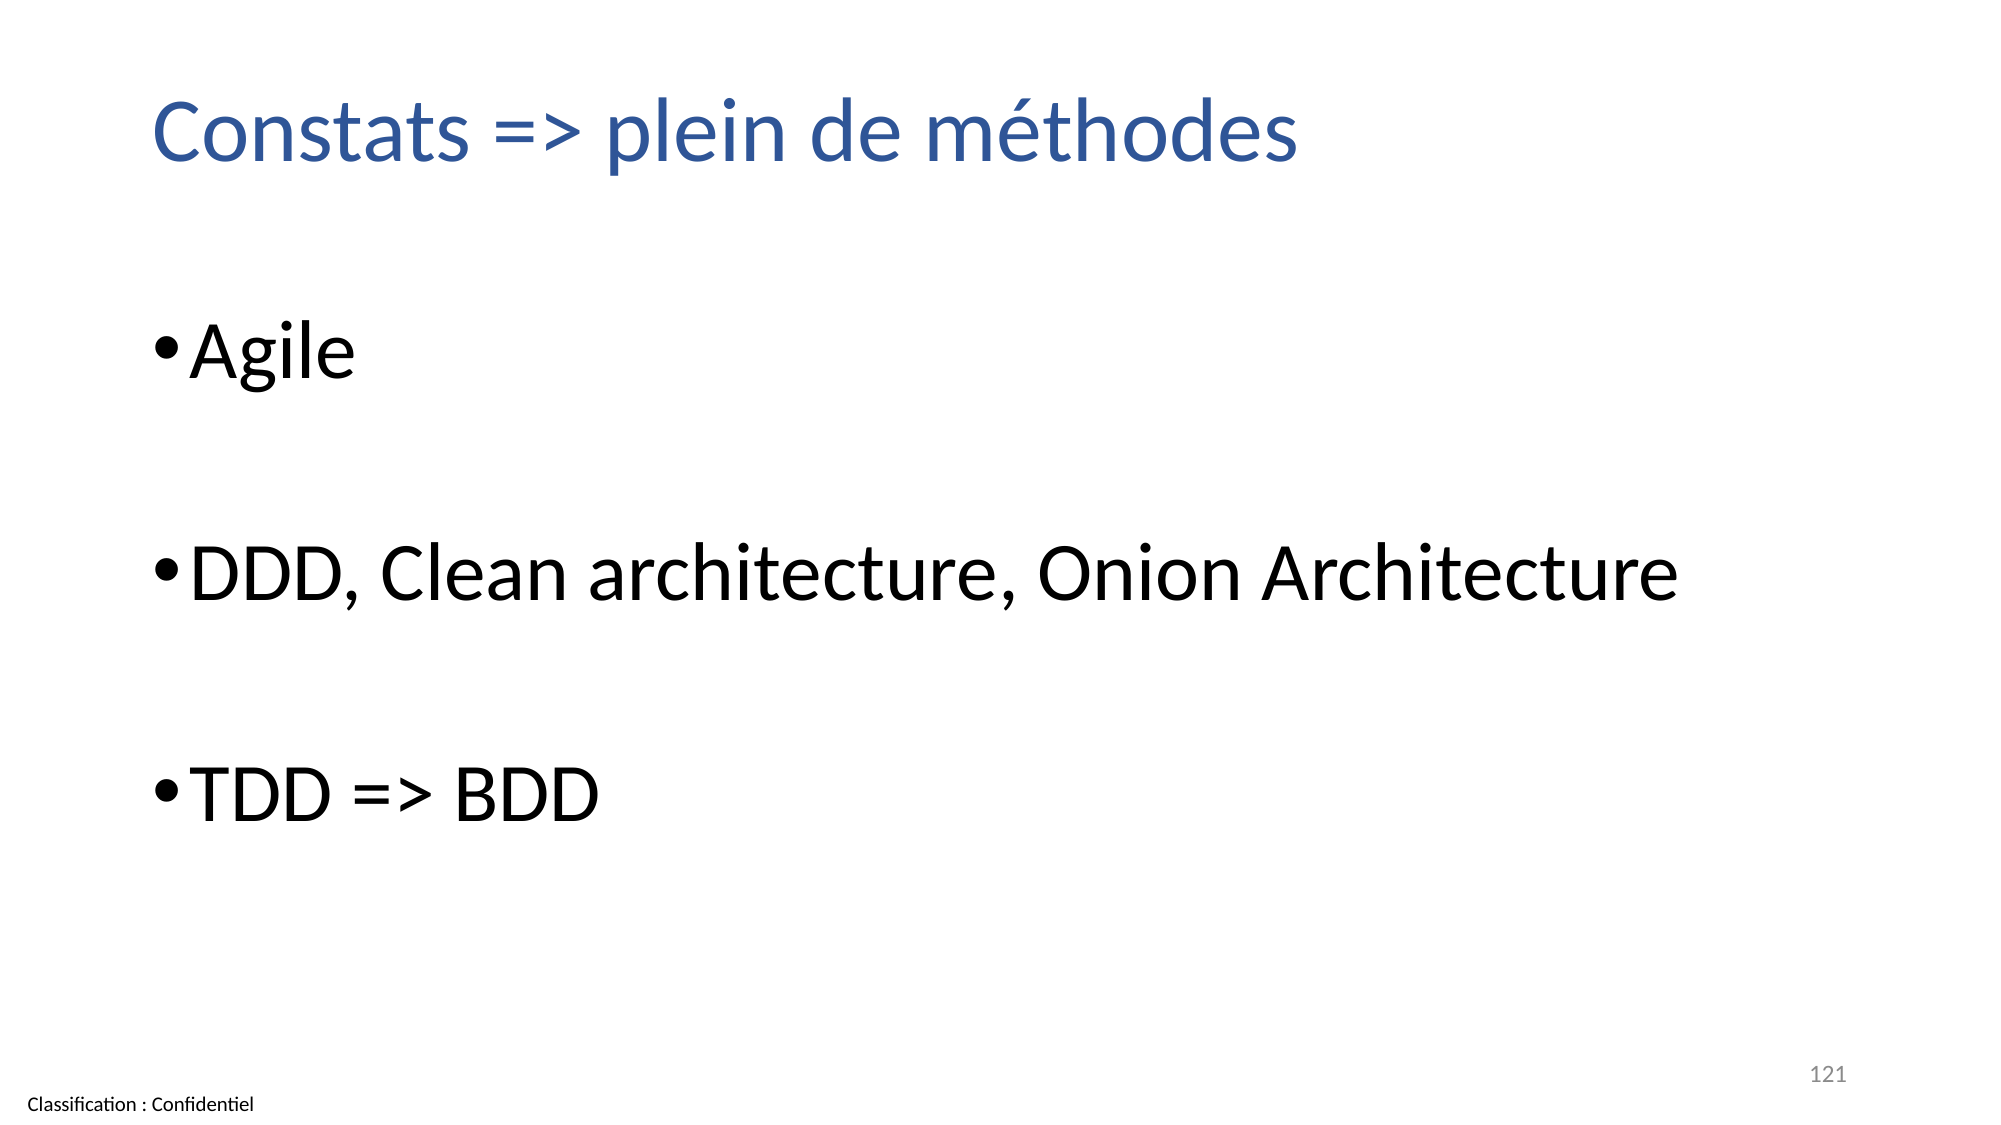

# Constats => plein de méthodes
Agile

DDD, Clean architecture, Onion Architecture

TDD => BDD

121